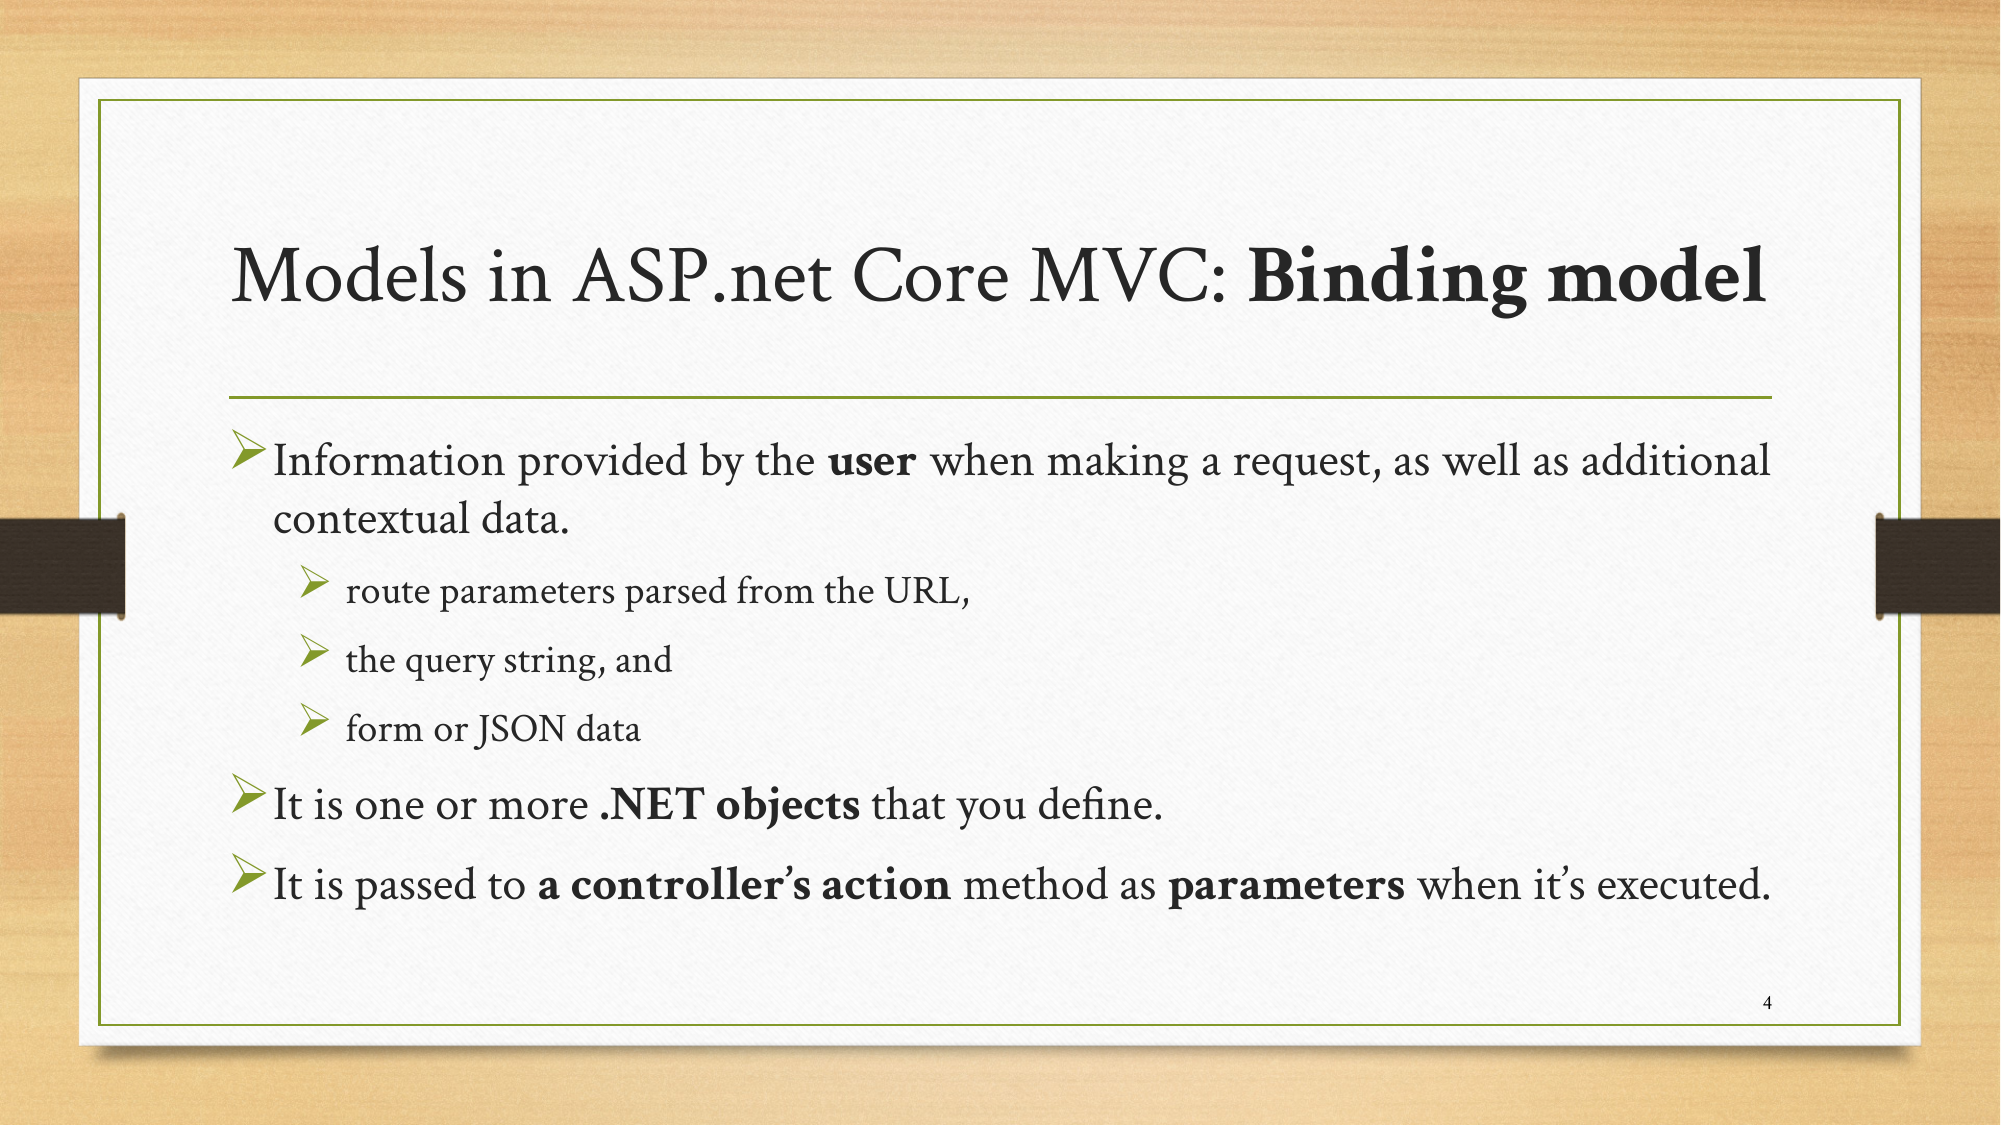

# Models in ASP.net Core MVC: Binding model
Information provided by the user when making a request, as well as additional contextual data.
route parameters parsed from the URL,
the query string, and
form or JSON data
It is one or more .NET objects that you define.
It is passed to a controller’s action method as parameters when it’s executed.
4